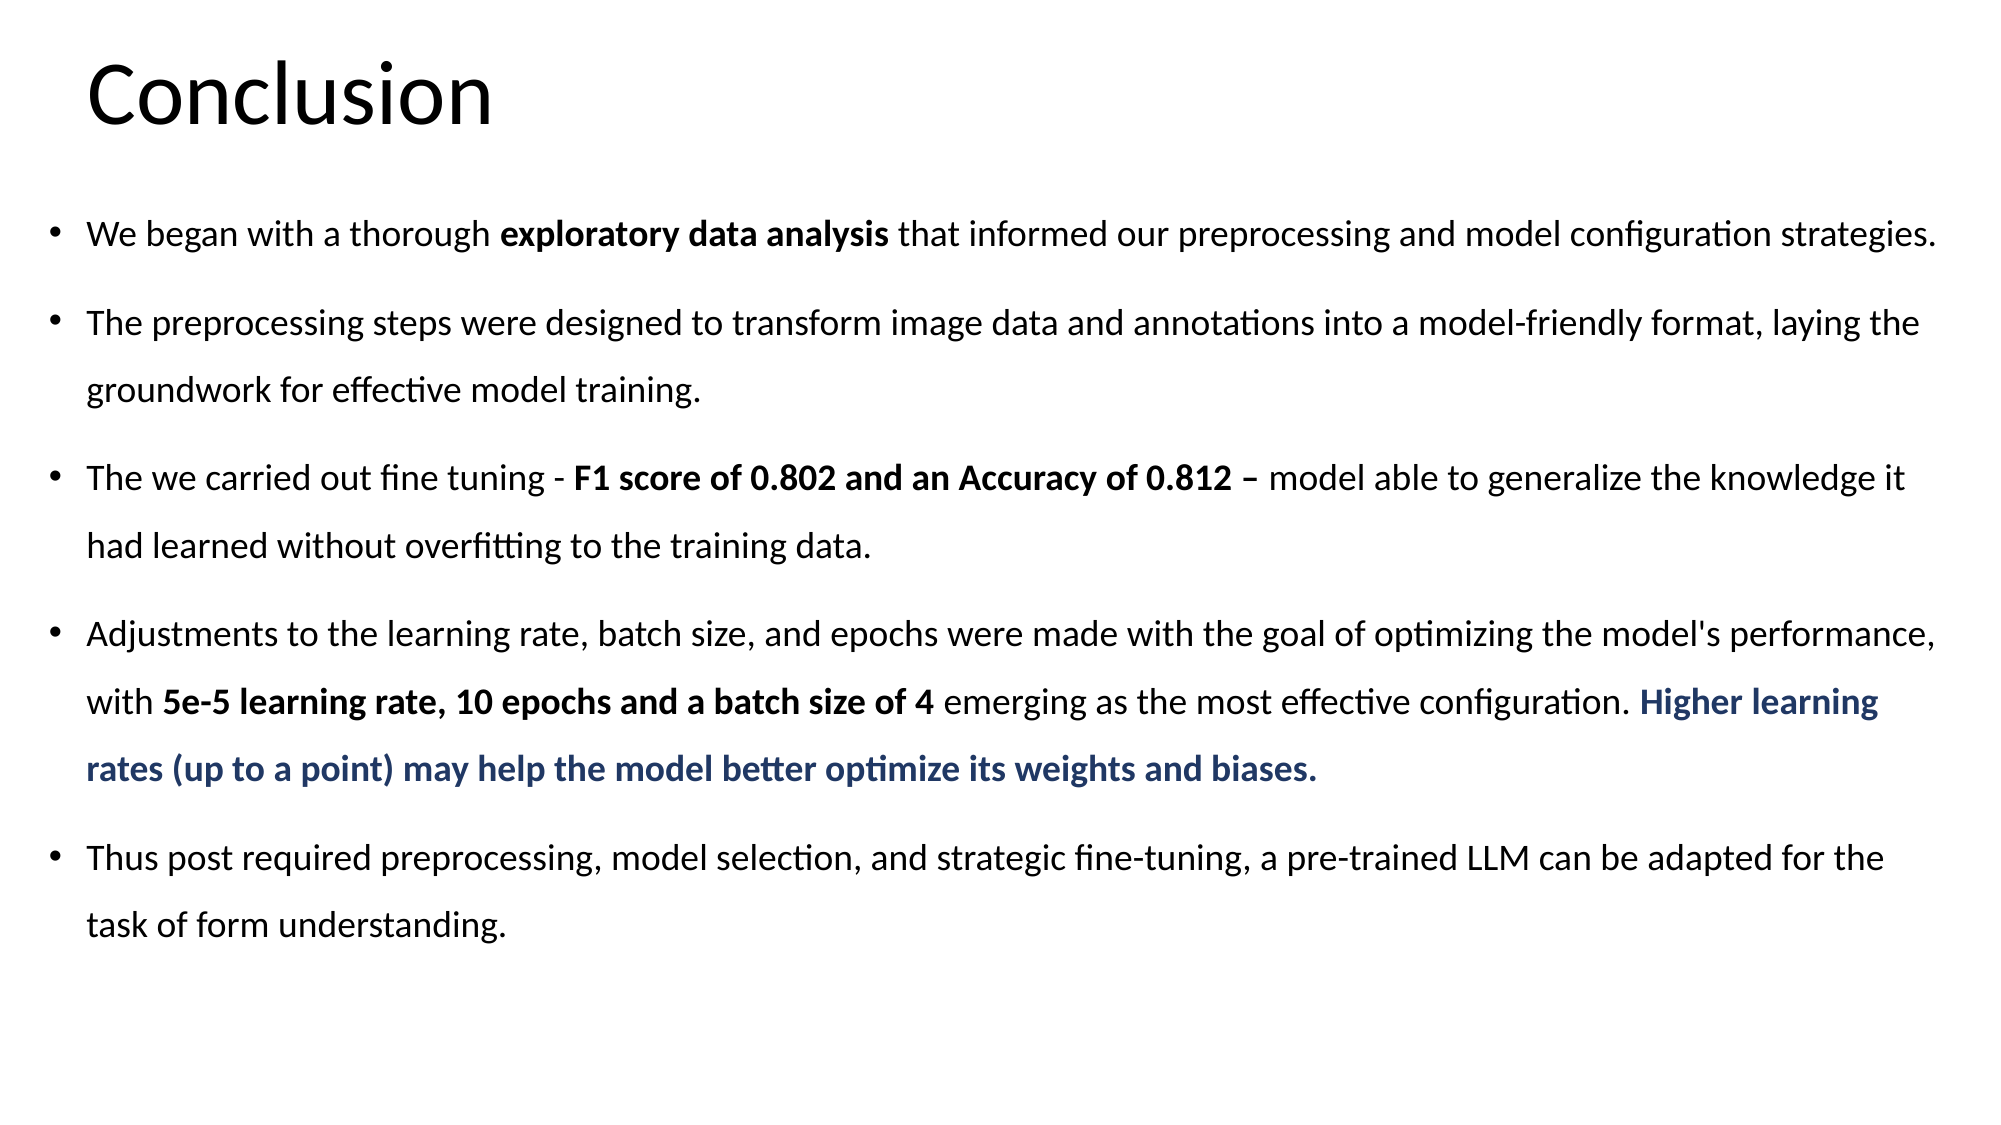

# Conclusion
We began with a thorough exploratory data analysis that informed our preprocessing and model configuration strategies.
The preprocessing steps were designed to transform image data and annotations into a model-friendly format, laying the groundwork for effective model training.
The we carried out fine tuning - F1 score of 0.802 and an Accuracy of 0.812 – model able to generalize the knowledge it had learned without overfitting to the training data.
Adjustments to the learning rate, batch size, and epochs were made with the goal of optimizing the model's performance, with 5e-5 learning rate, 10 epochs and a batch size of 4 emerging as the most effective configuration. Higher learning rates (up to a point) may help the model better optimize its weights and biases.
Thus post required preprocessing, model selection, and strategic fine-tuning, a pre-trained LLM can be adapted for the task of form understanding.